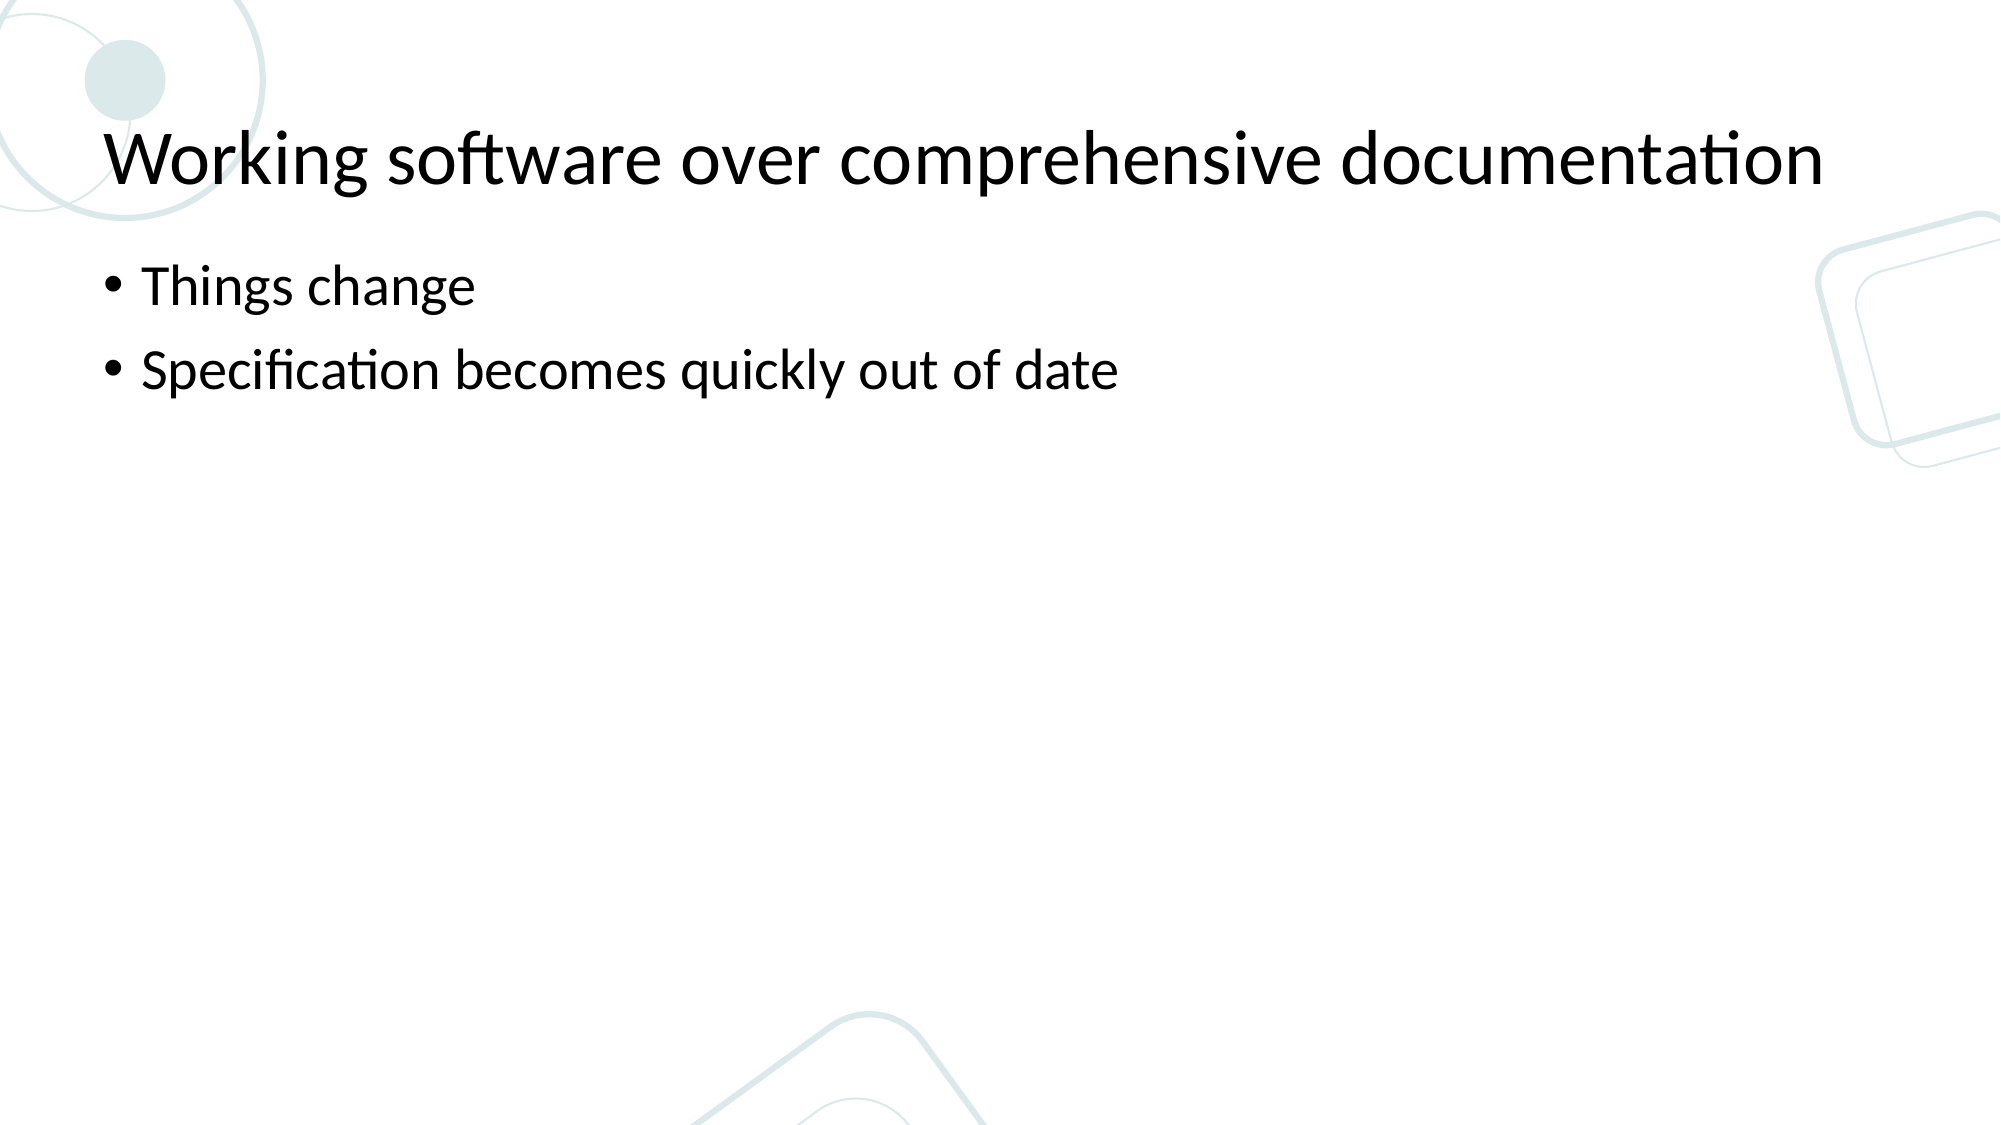

# Working software over comprehensive documentation

Things change
Specification becomes quickly out of date